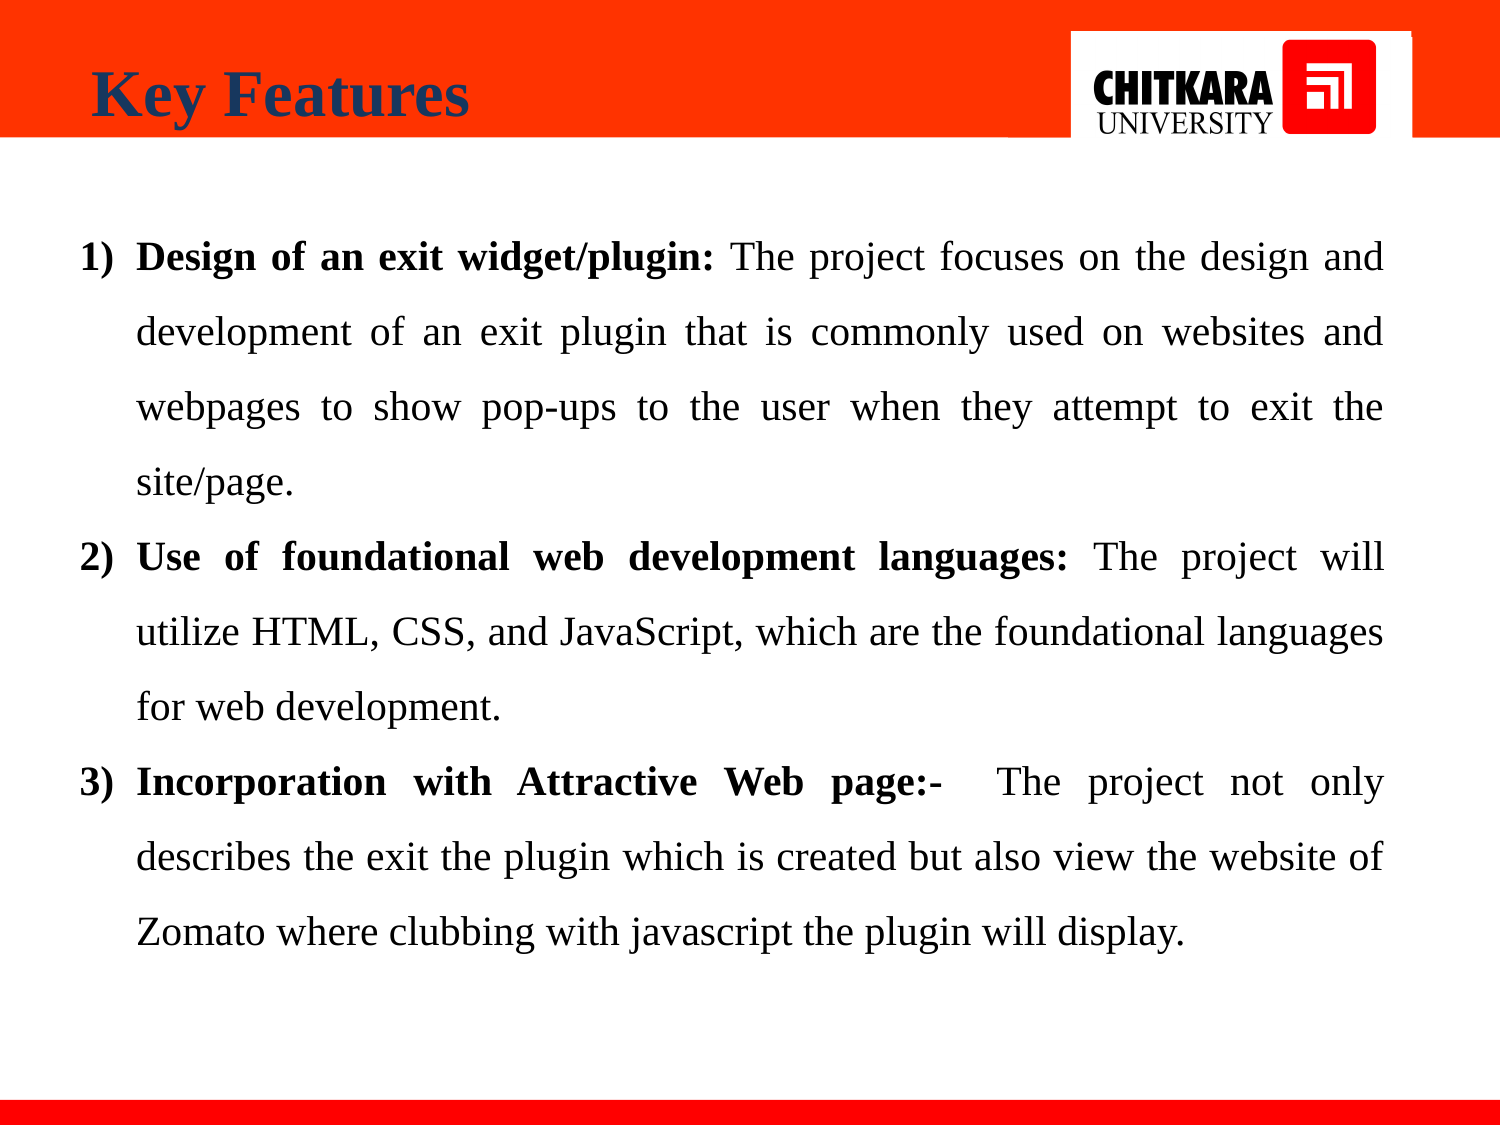

Key Features
Design of an exit widget/plugin: The project focuses on the design and development of an exit plugin that is commonly used on websites and webpages to show pop-ups to the user when they attempt to exit the site/page.
Use of foundational web development languages: The project will utilize HTML, CSS, and JavaScript, which are the foundational languages for web development.
Incorporation with Attractive Web page:-  The project not only describes the exit the plugin which is created but also view the website of Zomato where clubbing with javascript the plugin will display.